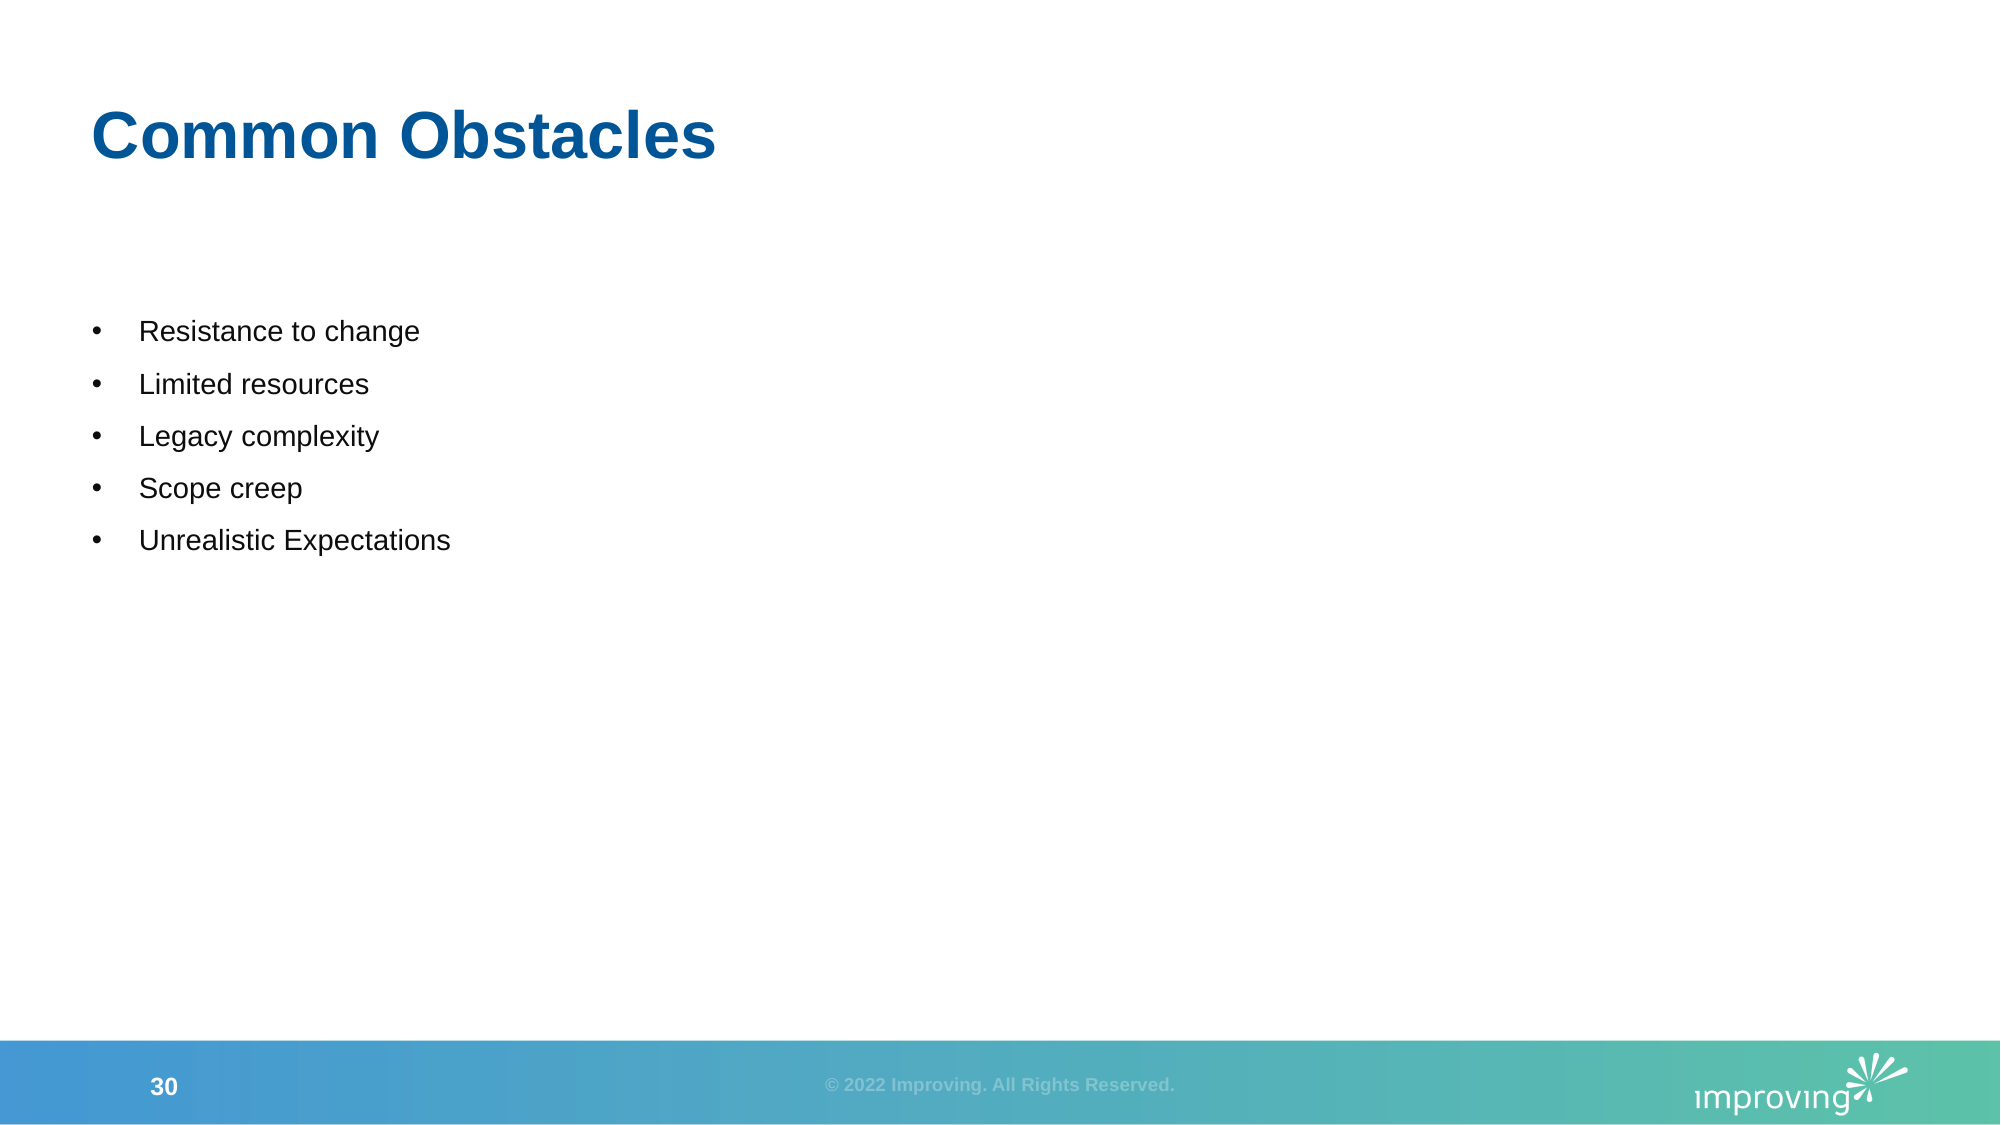

# Common Obstacles

Resistance to change
Limited resources
Legacy complexity
Scope creep
Unrealistic Expectations